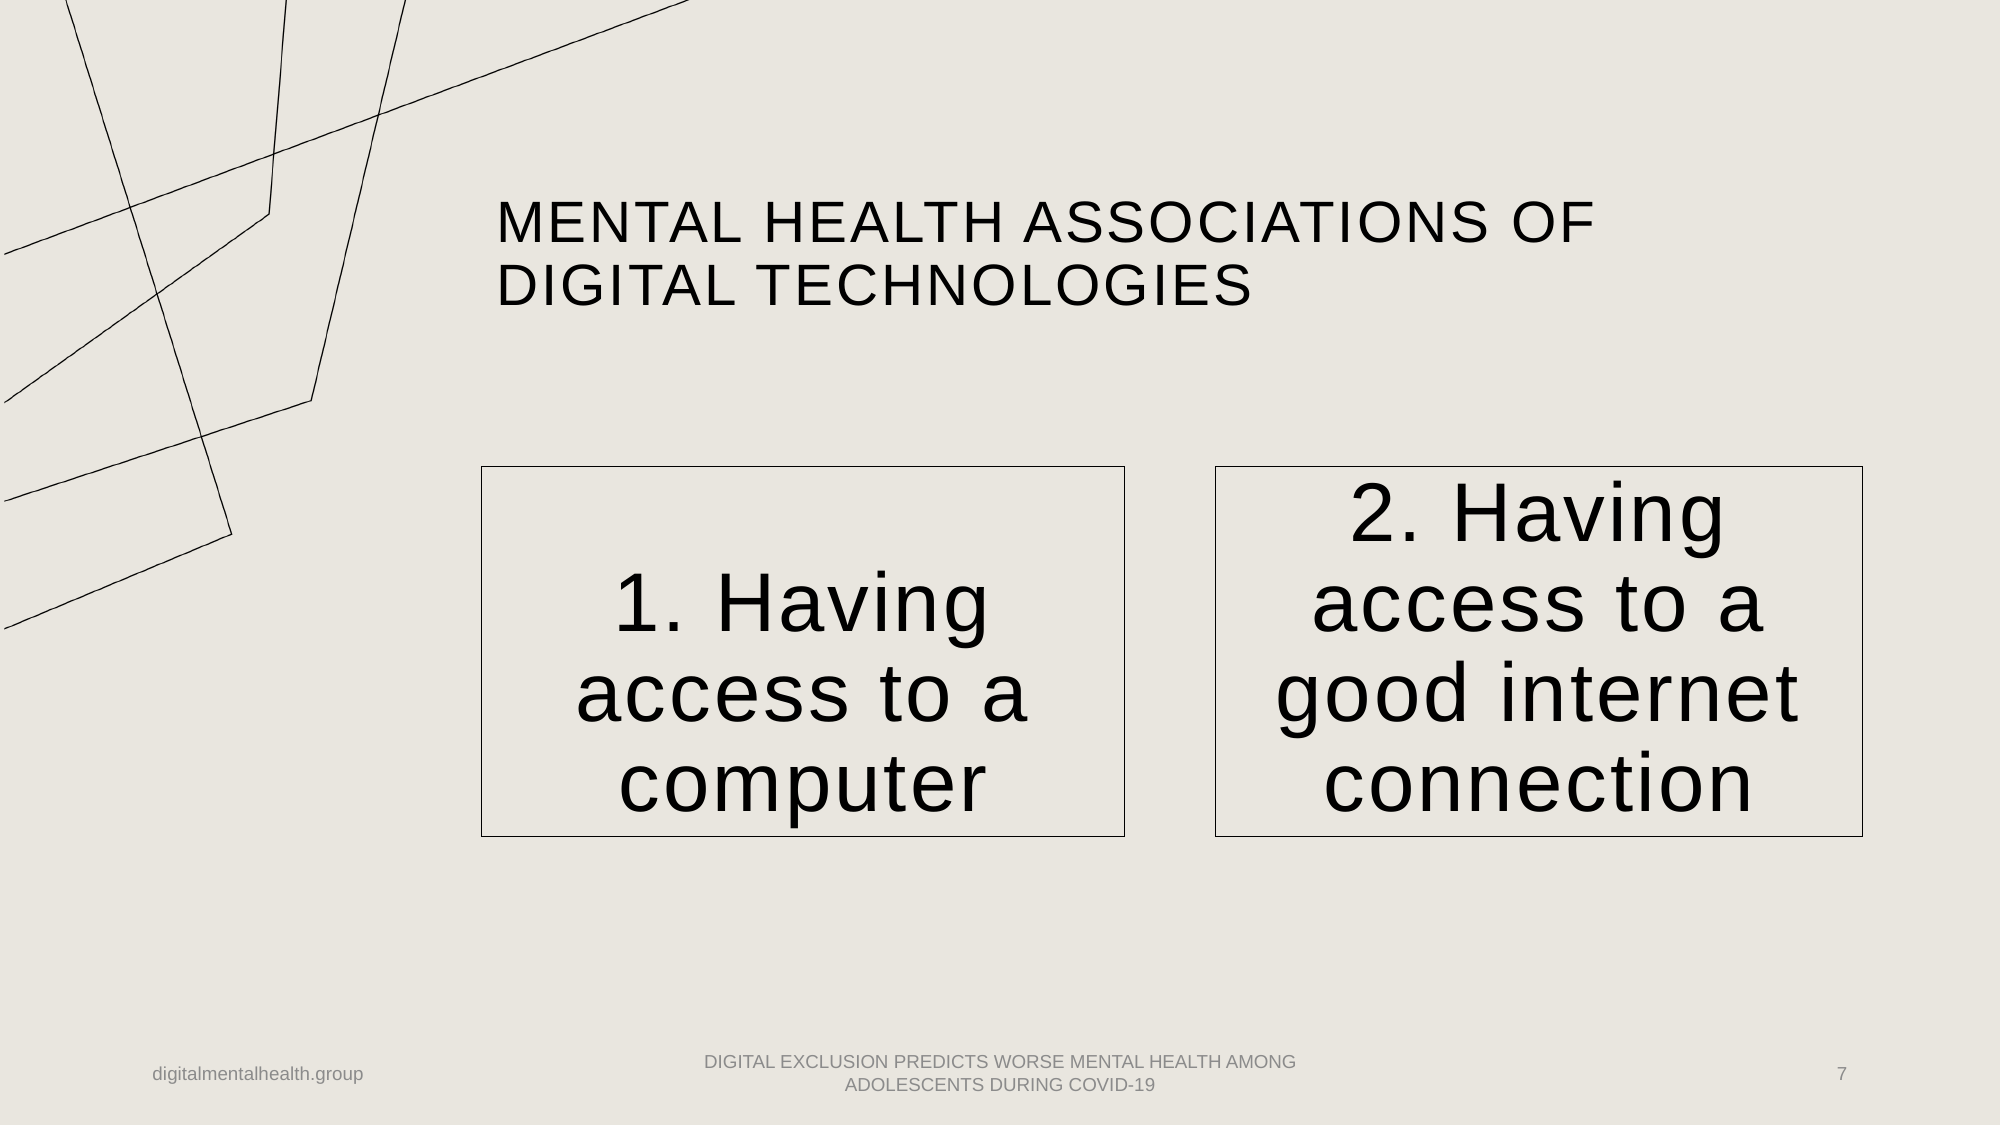

# MENTAL HEALTH ASSOCIATIONS OF DIGITAL TECHNOLOGIES
1. Having access to a computer
2. Having access to a good internet connection
digitalmentalhealth.group
DIGITAL EXCLUSION PREDICTS WORSE MENTAL HEALTH AMONG ADOLESCENTS DURING COVID-19
7